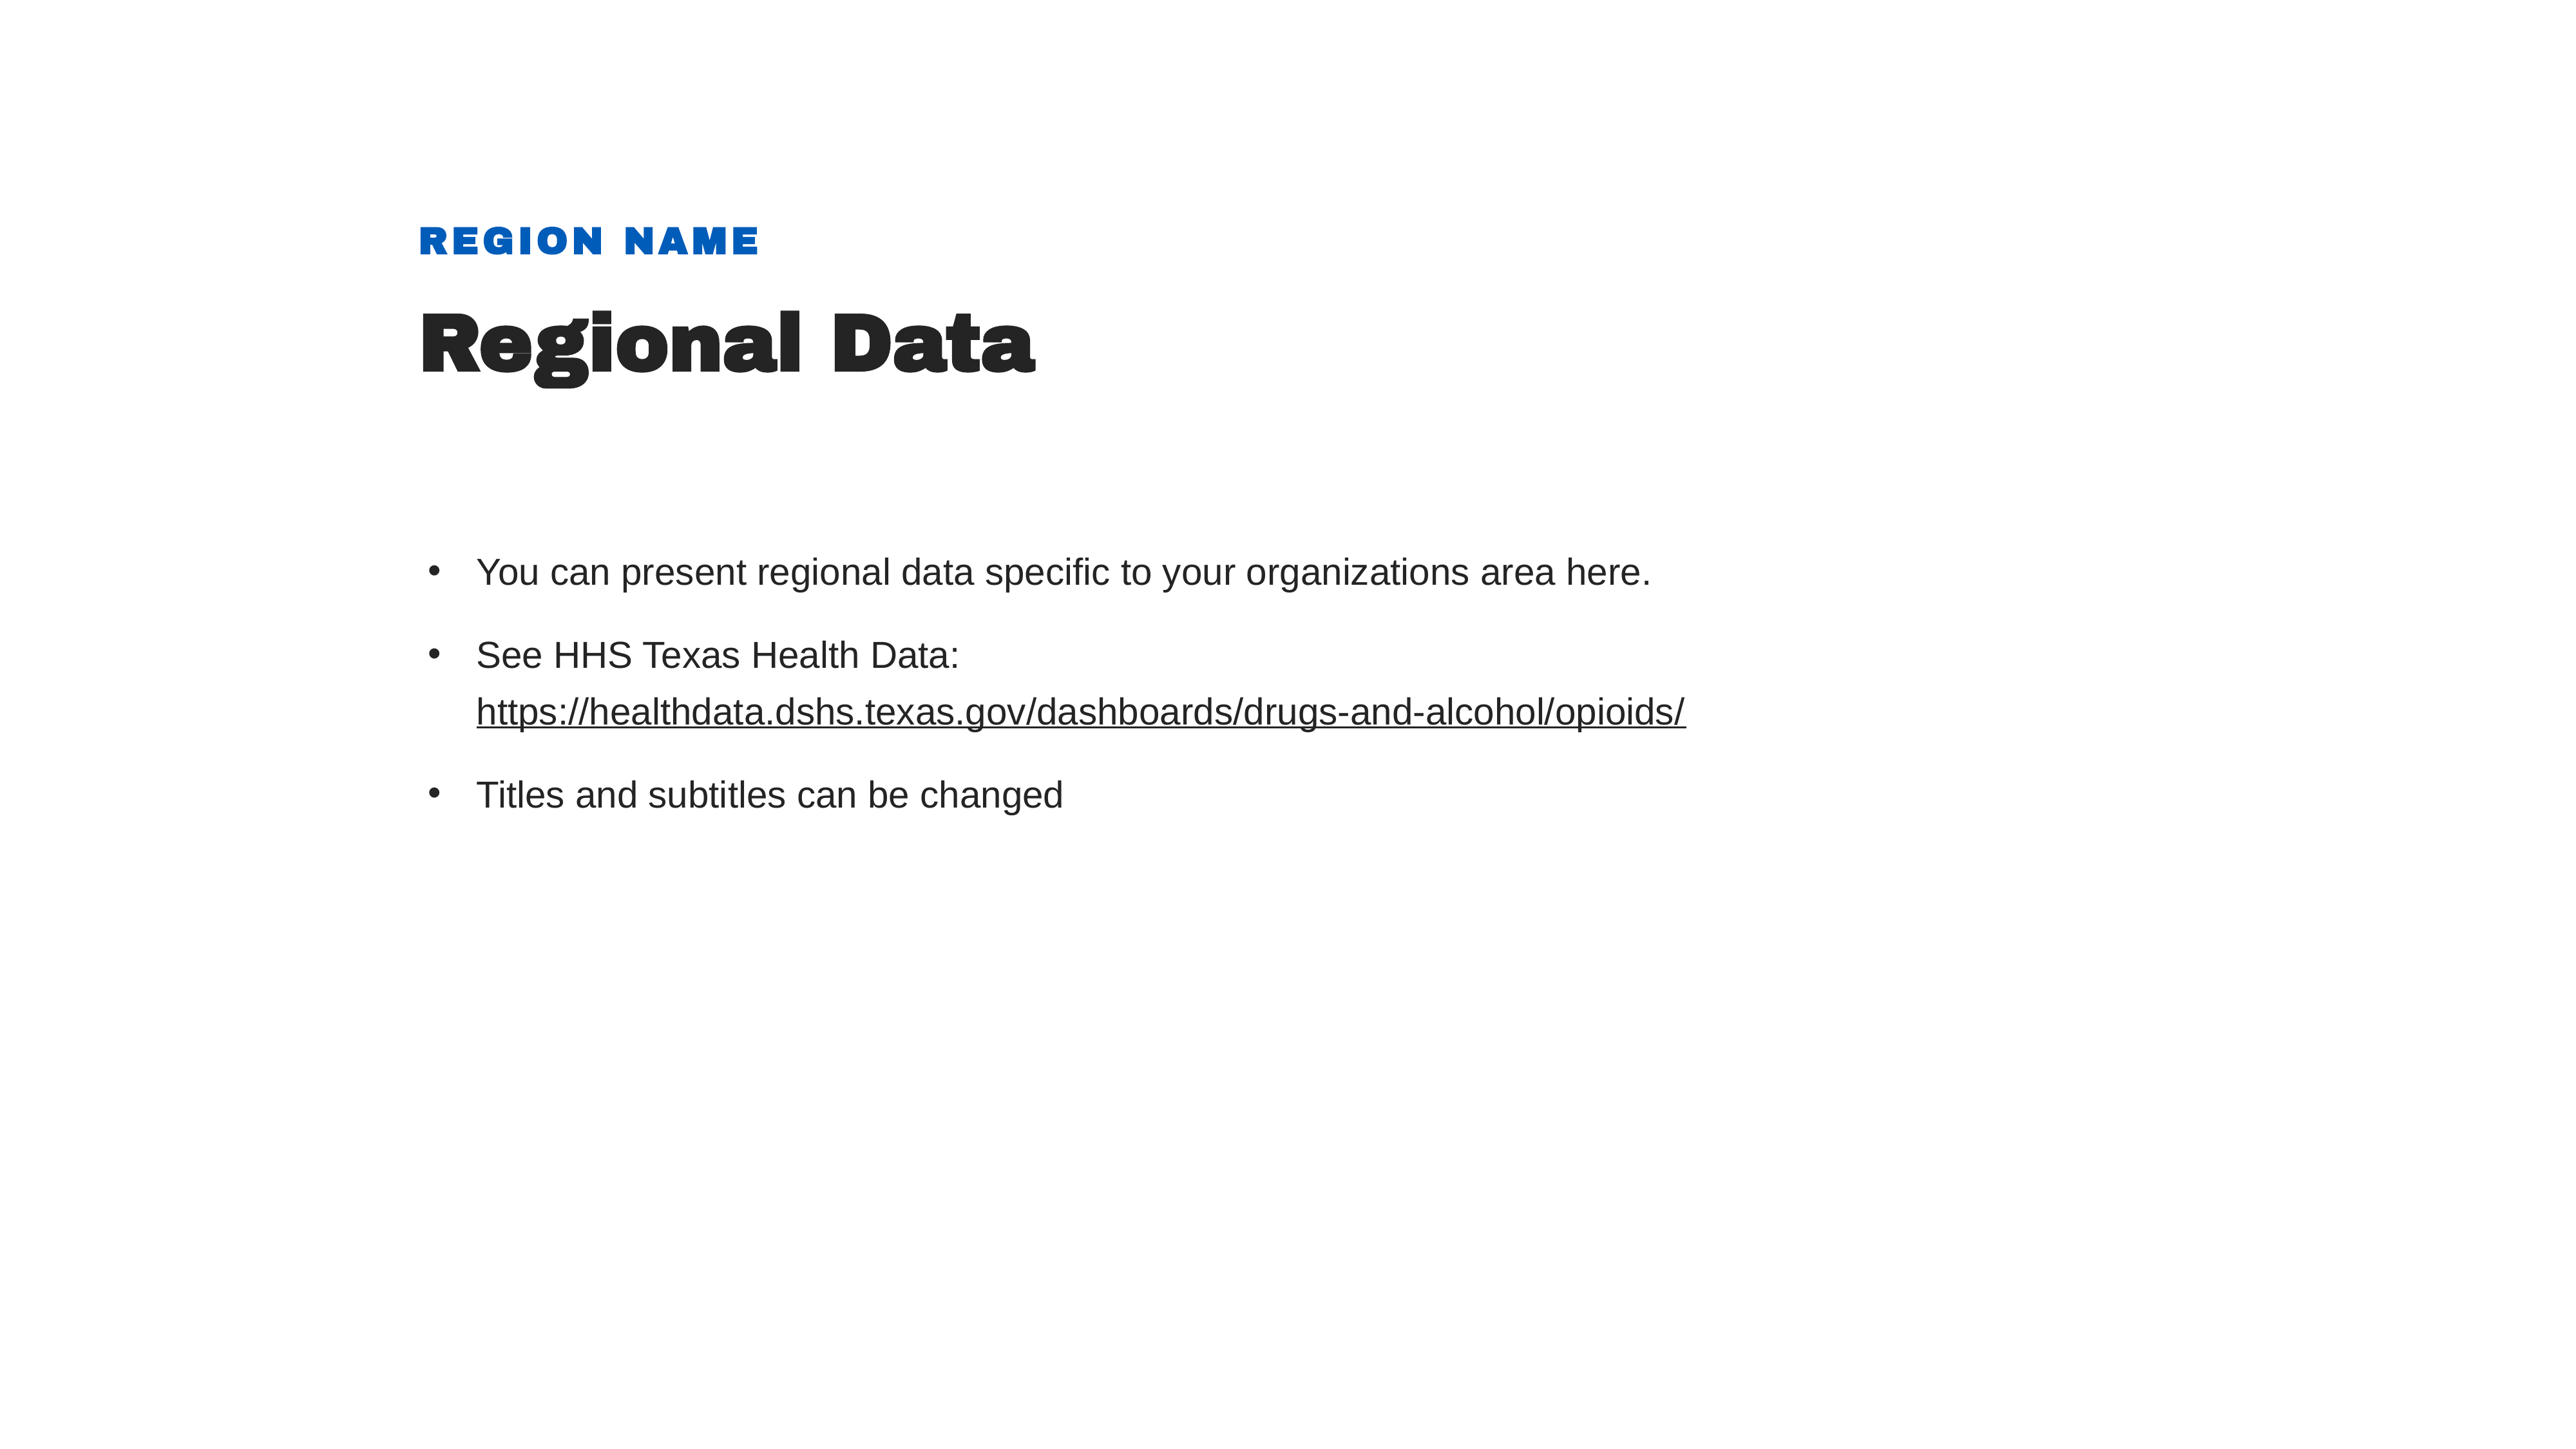

REGION NAME
# Regional Data
You can present regional data specific to your organizations area here.
See HHS Texas Health Data:
https://healthdata.dshs.texas.gov/dashboards/drugs-and-alcohol/opioids/
Titles and subtitles can be changed